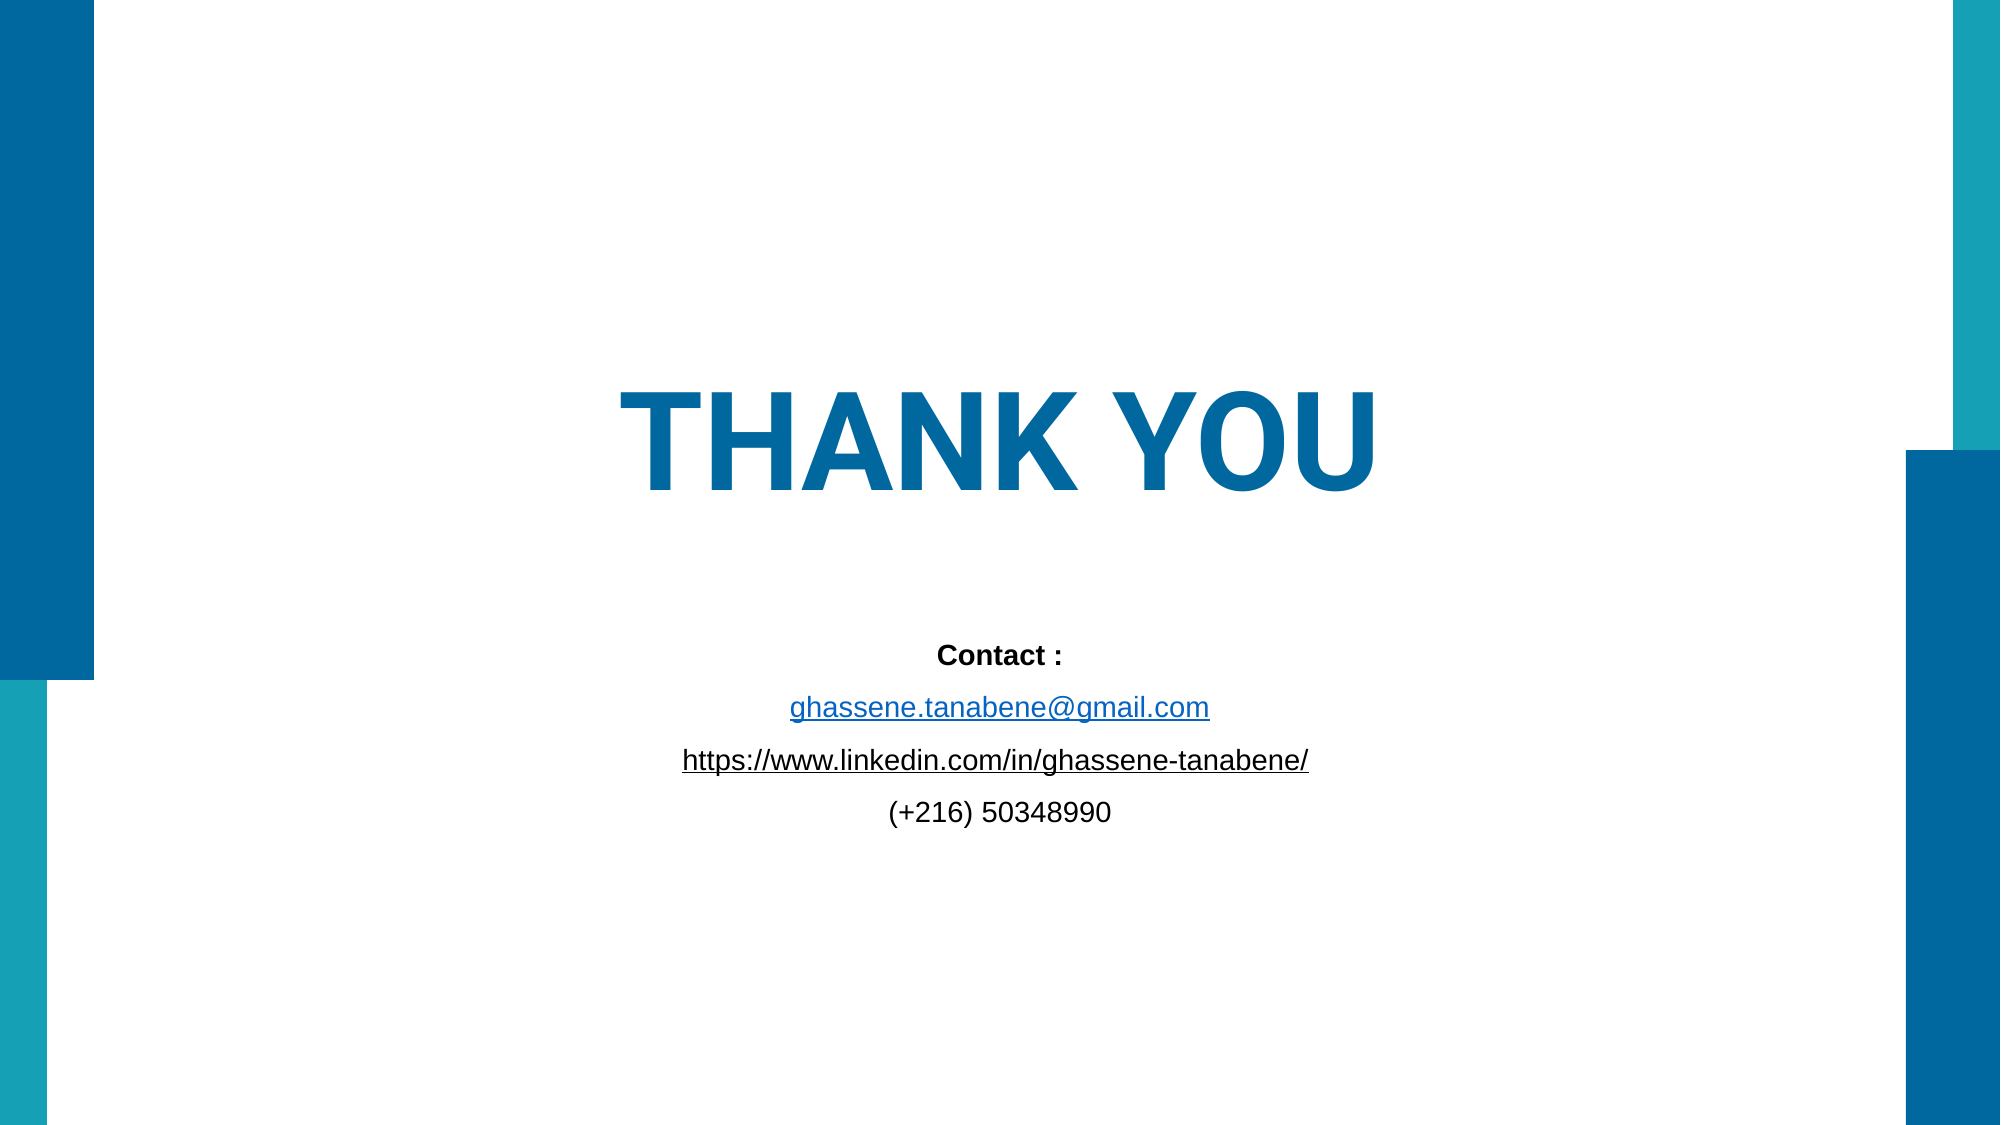

THANK YOU
Contact :
ghassene.tanabene@gmail.com
https://www.linkedin.com/in/ghassene-tanabene/
(+216) 50348990